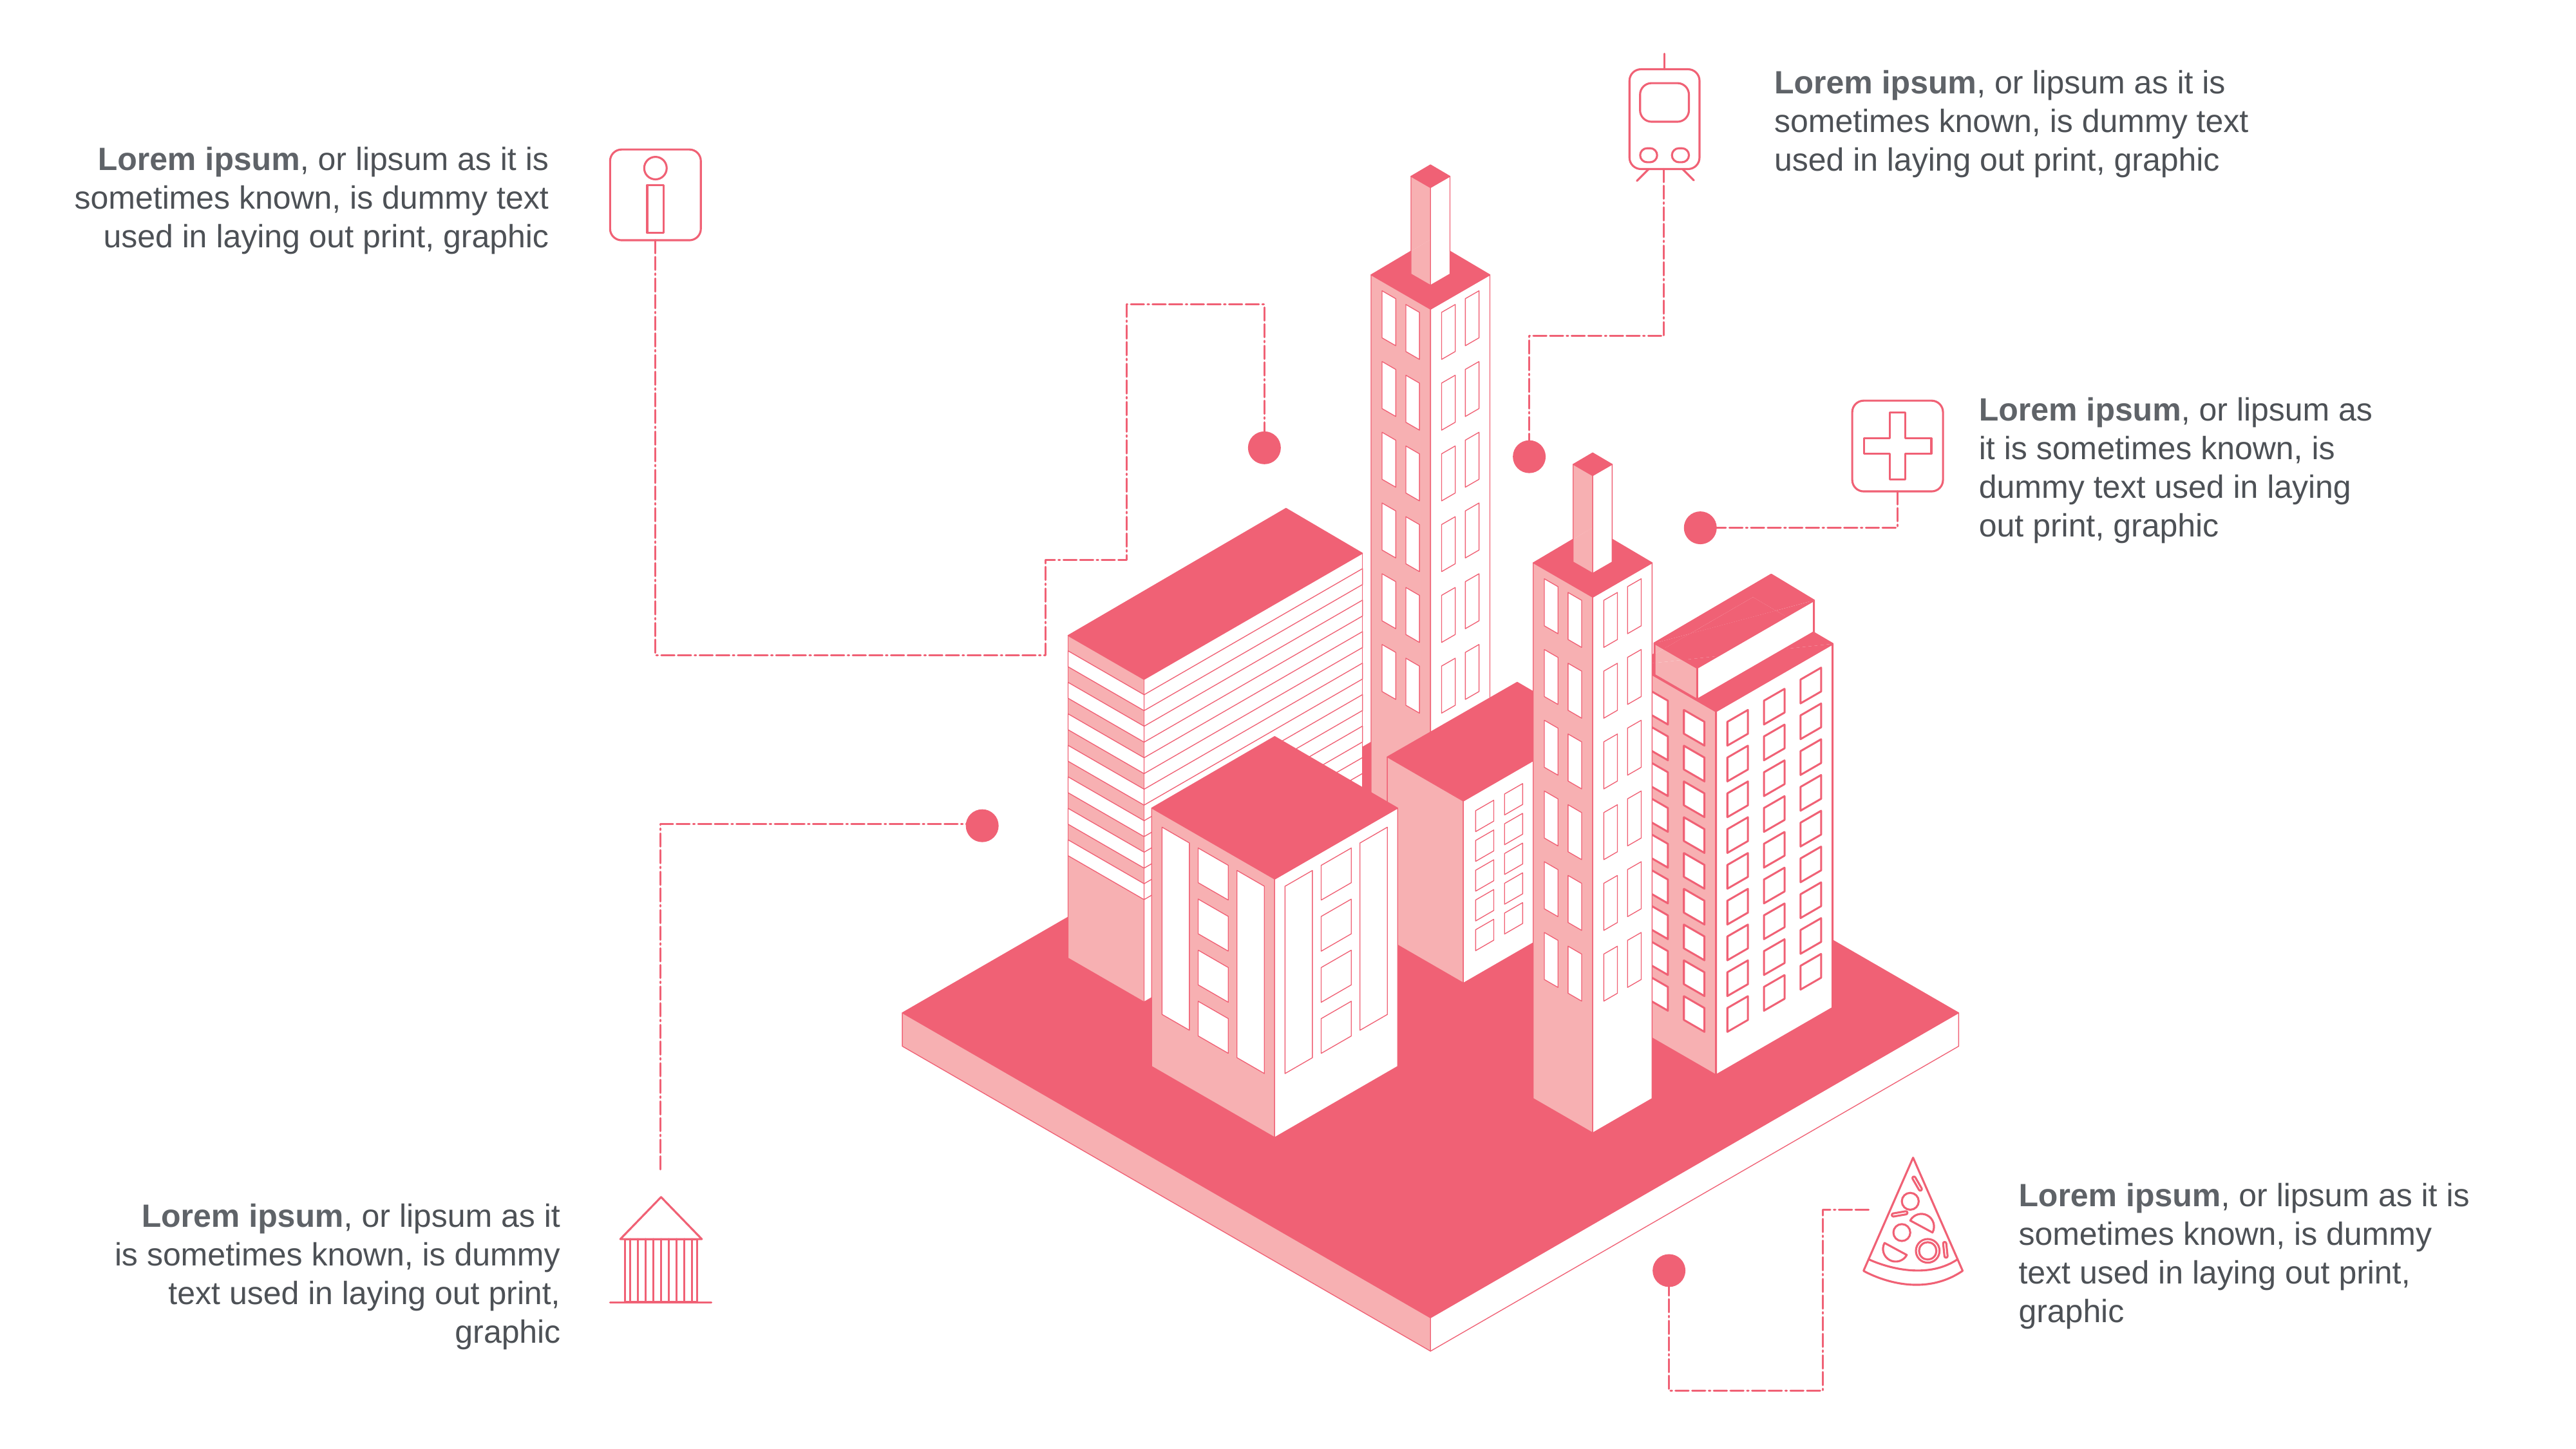

Lorem ipsum, or lipsum as it is sometimes known, is dummy text used in laying out print, graphic

Lorem ipsum, or lipsum as it is sometimes known, is dummy text used in laying out print, graphic

Lorem ipsum, or lipsum as it is sometimes known, is dummy text used in laying out print, graphic

Lorem ipsum, or lipsum as it is sometimes known, is dummy text used in laying out print, graphic

Lorem ipsum, or lipsum as it is sometimes known, is dummy text used in laying out print, graphic